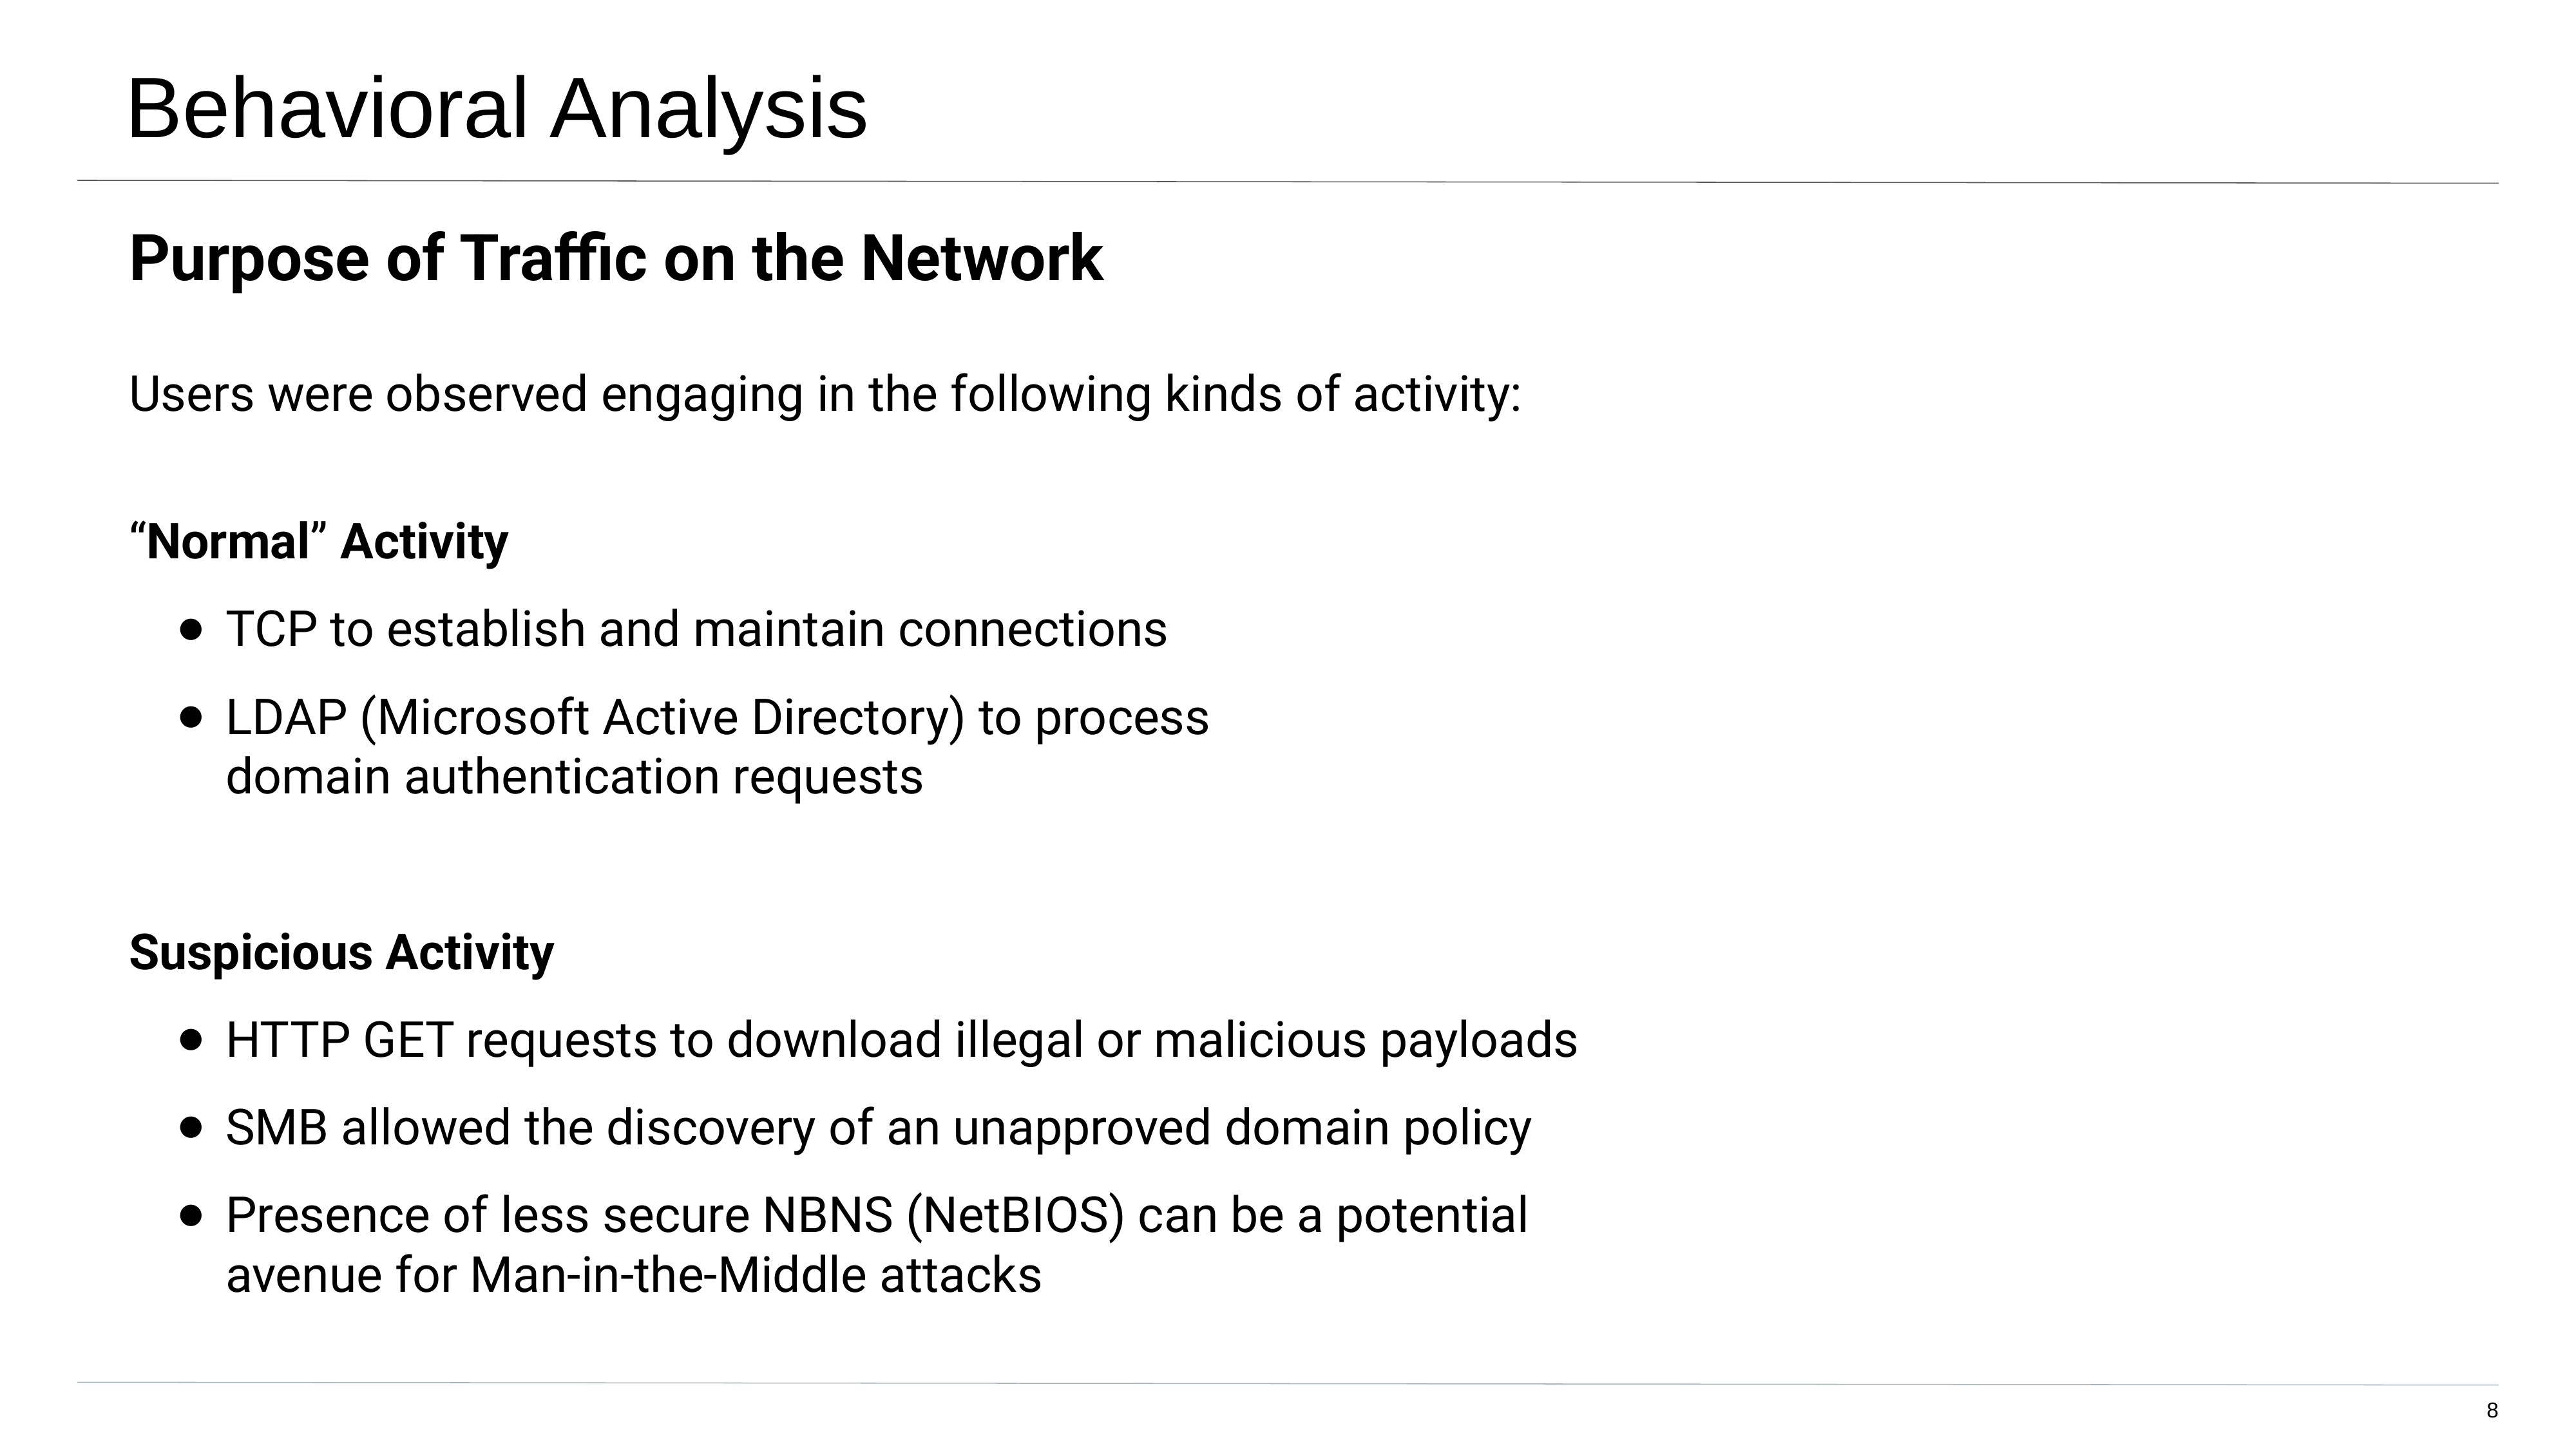

# Behavioral Analysis
Purpose of Traffic on the Network
Users were observed engaging in the following kinds of activity:
“Normal” Activity
TCP to establish and maintain connections
LDAP (Microsoft Active Directory) to process                                                                                                   domain authentication requests

Suspicious Activity
HTTP GET requests to download illegal or malicious payloads
SMB allowed the discovery of an unapproved domain policy
Presence of less secure NBNS (NetBIOS) can be a potential                                                                       avenue for Man-in-the-Middle attacks

8